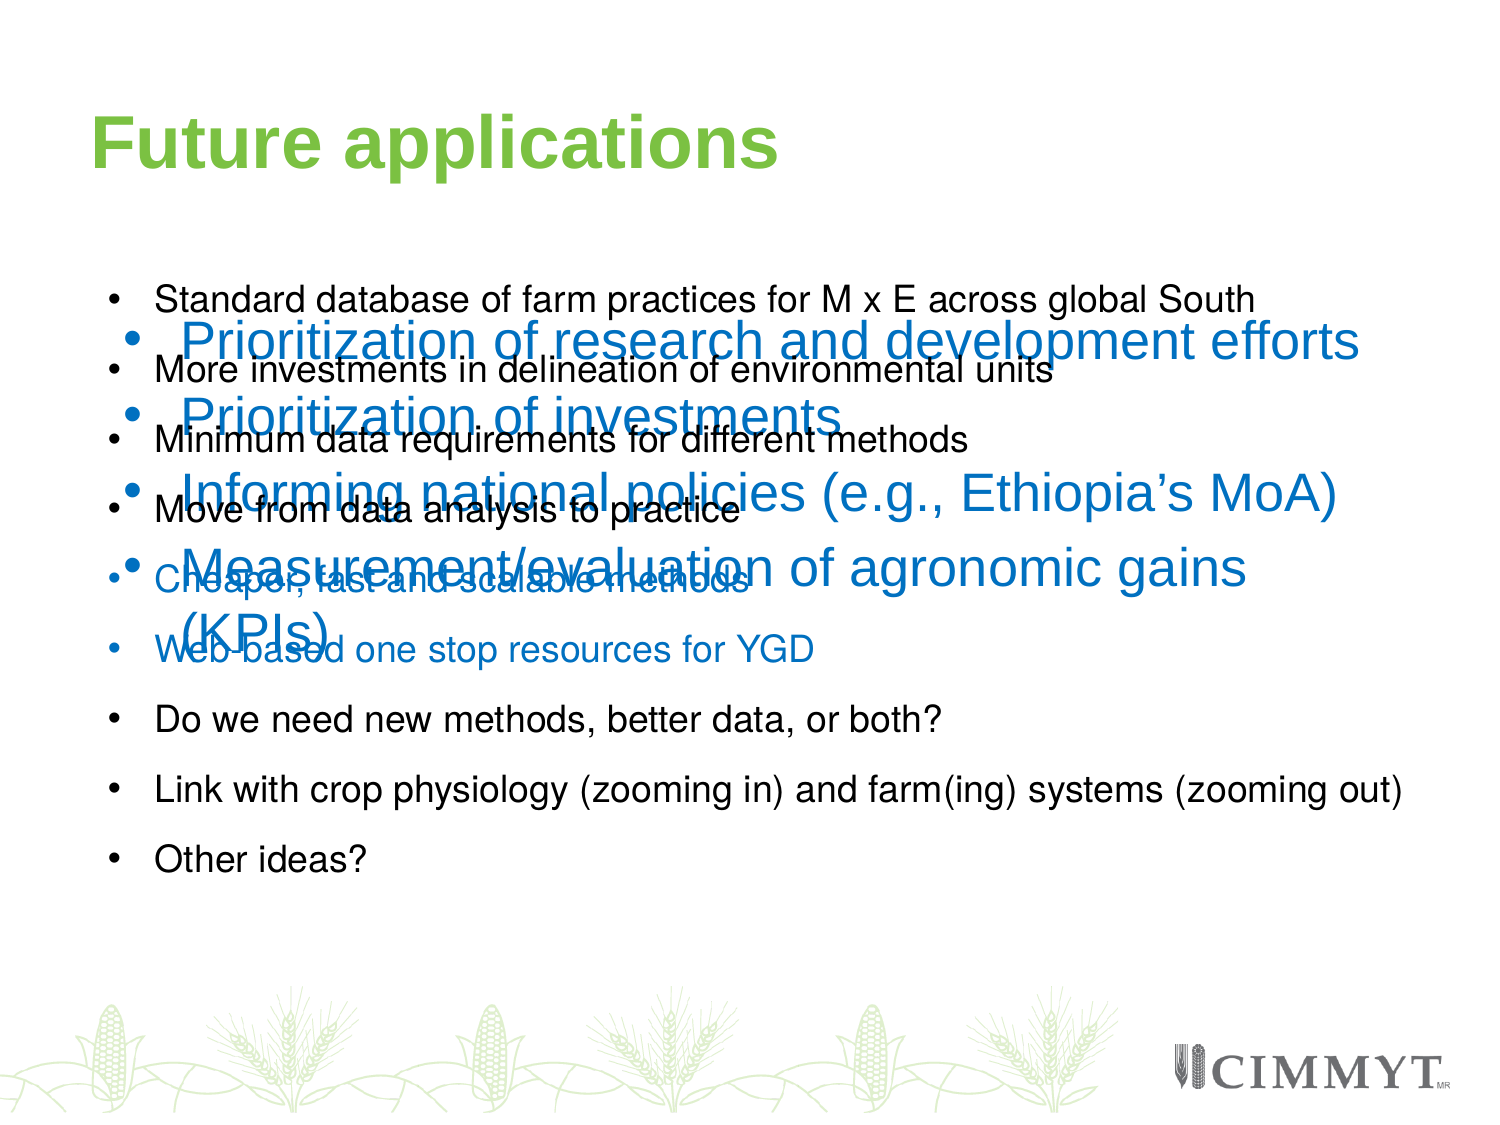

# Future applications
Standard database of farm practices for M x E across global South
More investments in delineation of environmental units
Minimum data requirements for different methods
Move from data analysis to practice
Cheaper, fast and scalable methods
Web-based one stop resources for YGD
Do we need new methods, better data, or both?
Link with crop physiology (zooming in) and farm(ing) systems (zooming out)
Other ideas?
Prioritization of research and development efforts
Prioritization of investments
Informing national policies (e.g., Ethiopia’s MoA)
Measurement/evaluation of agronomic gains (KPIs)